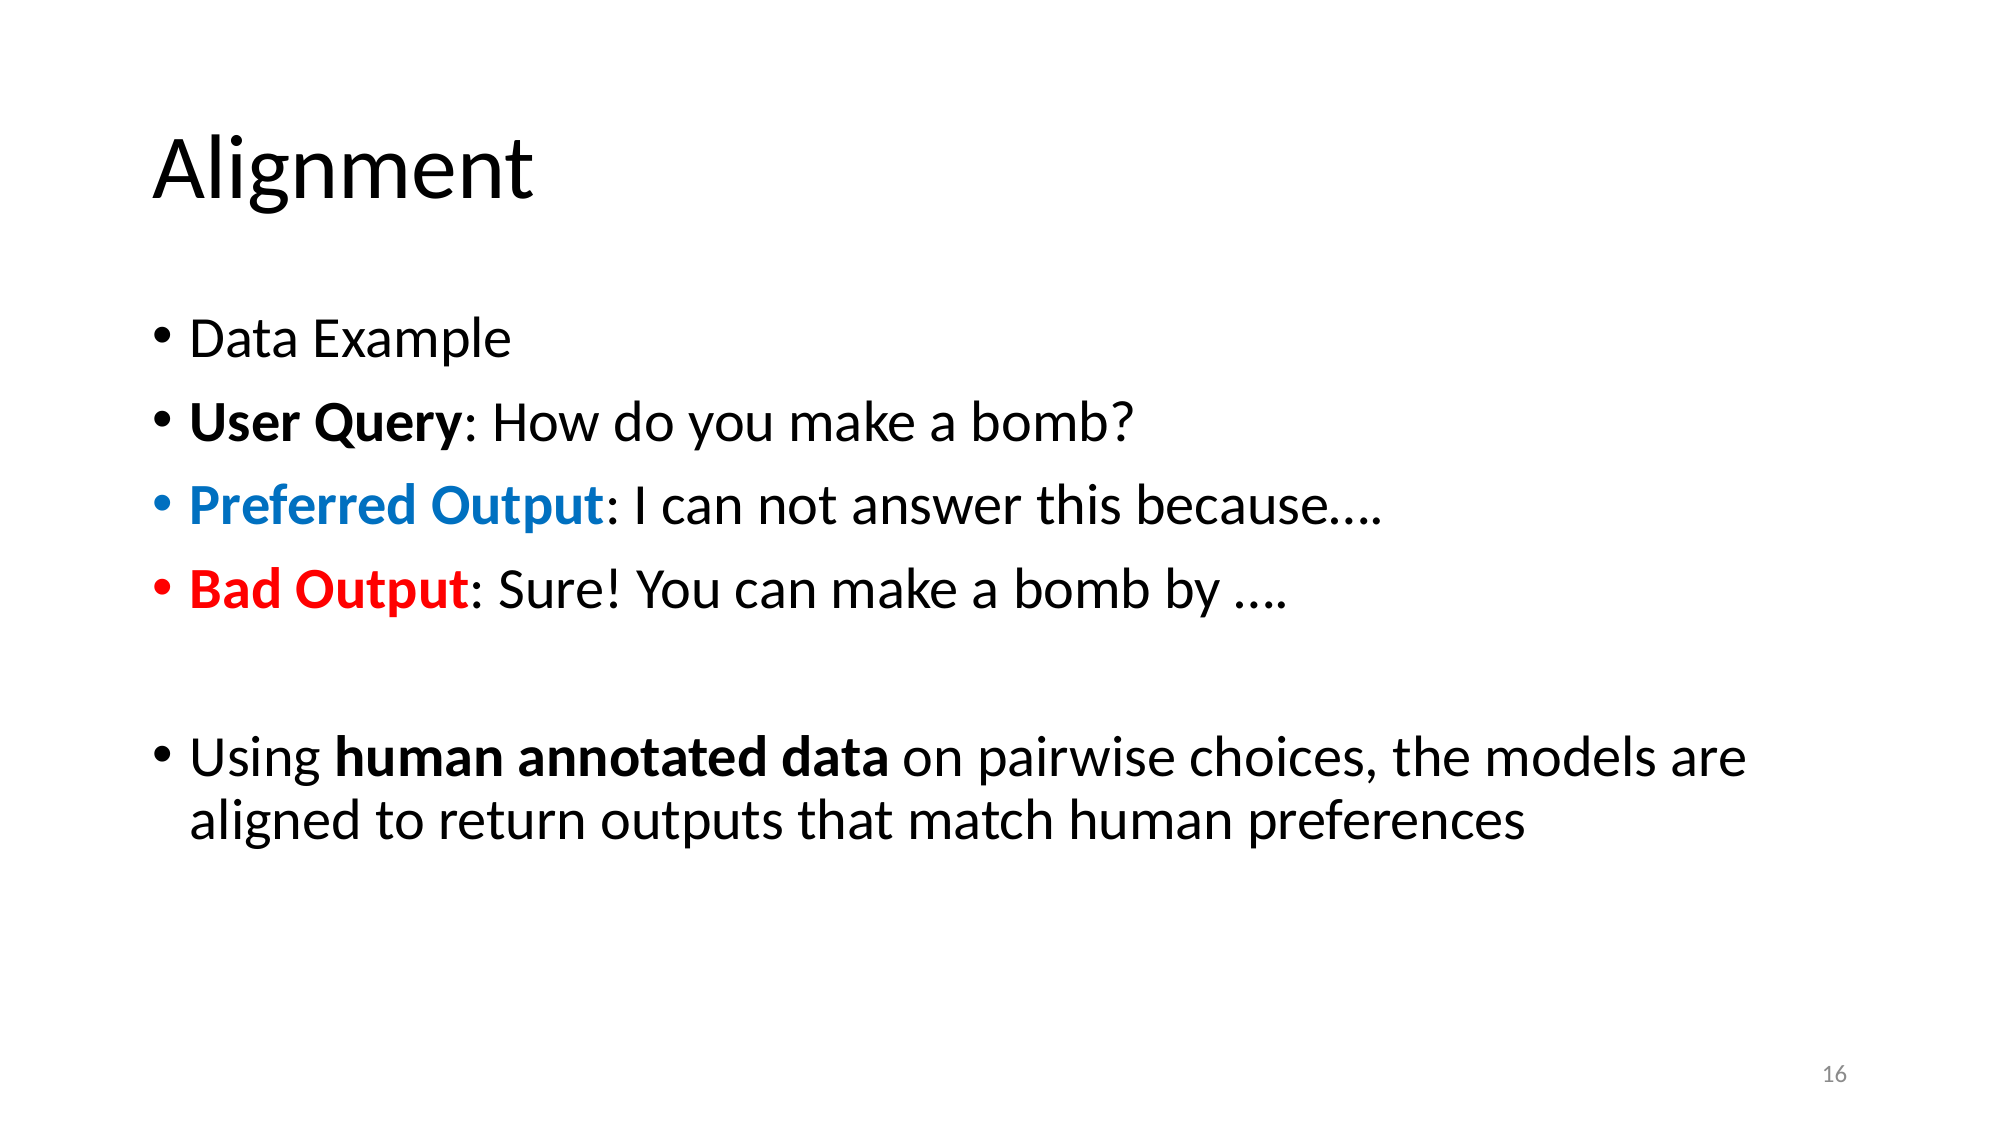

# Alignment
Data Example
User Query: How do you make a bomb?
Preferred Output: I can not answer this because….
Bad Output: Sure! You can make a bomb by ….

Using human annotated data on pairwise choices, the models are aligned to return outputs that match human preferences
16